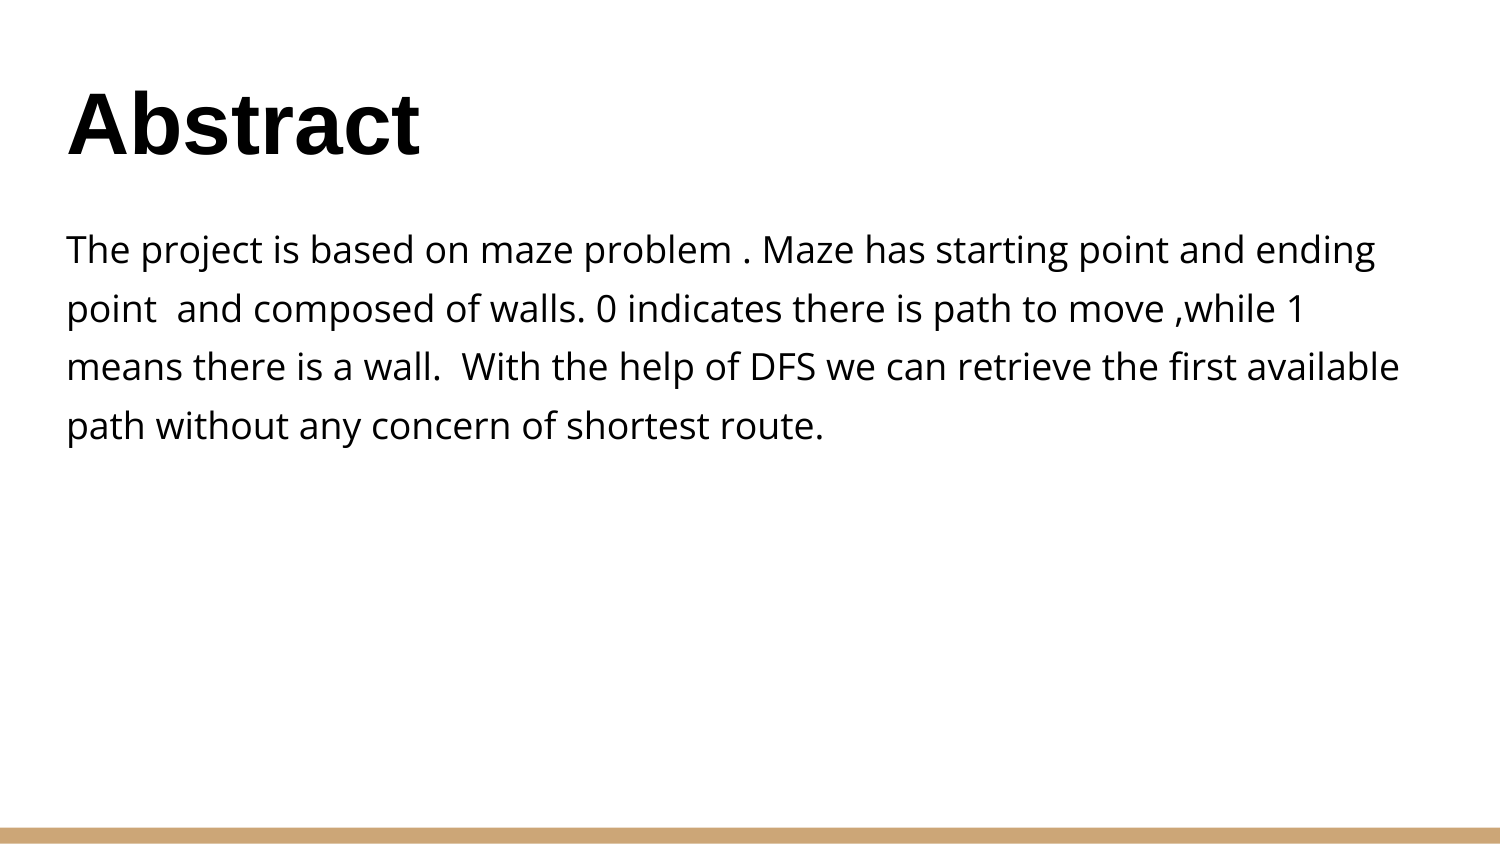

# Abstract
The project is based on maze problem . Maze has starting point and ending point  and composed of walls. 0 indicates there is path to move ,while 1 means there is a wall.  With the help of DFS we can retrieve the first available path without any concern of shortest route.